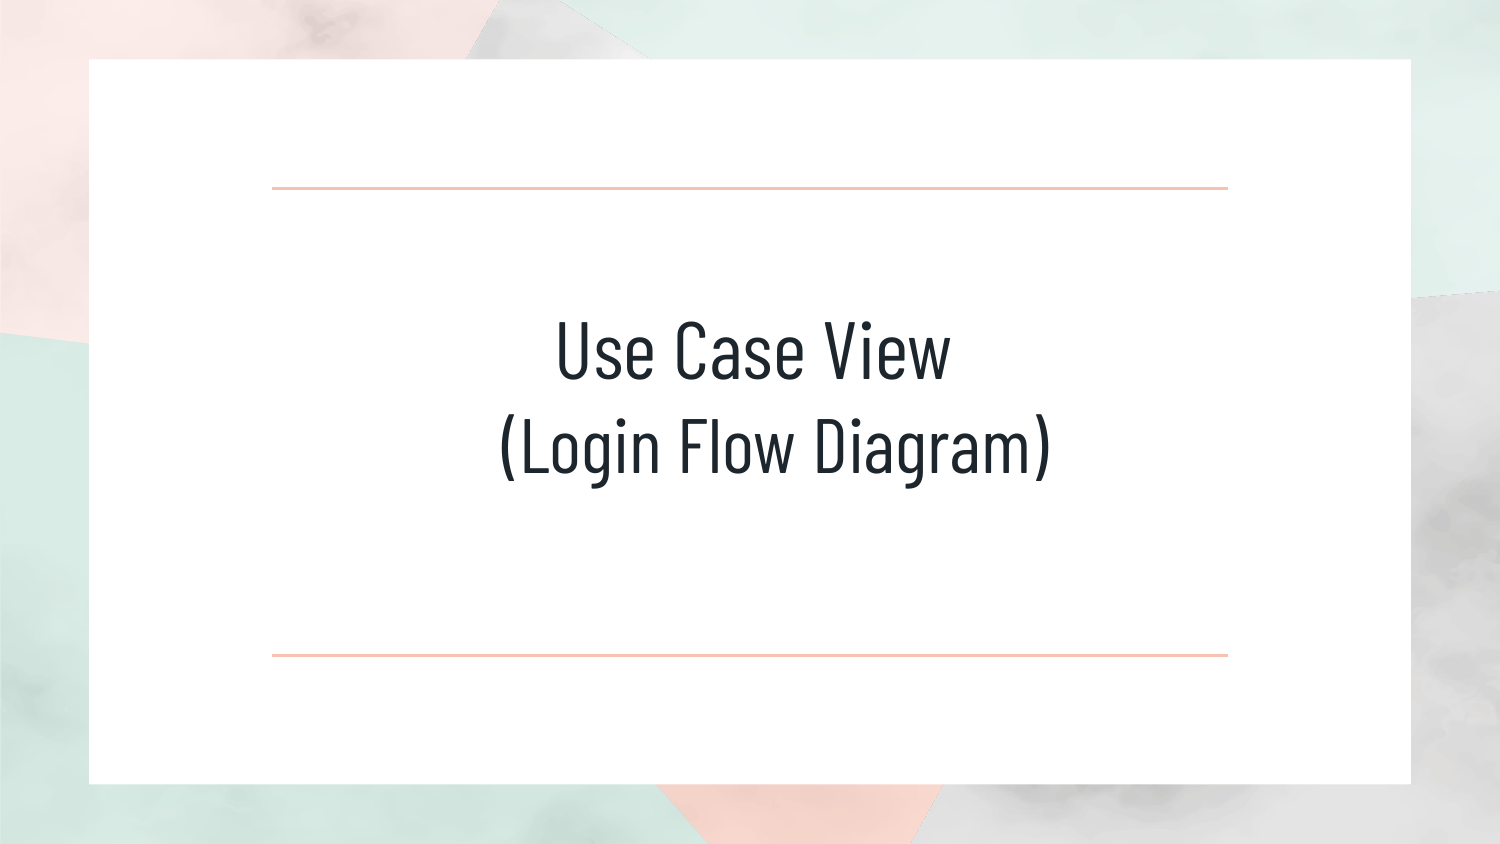

# Use Case View
     (Login Flow Diagram)